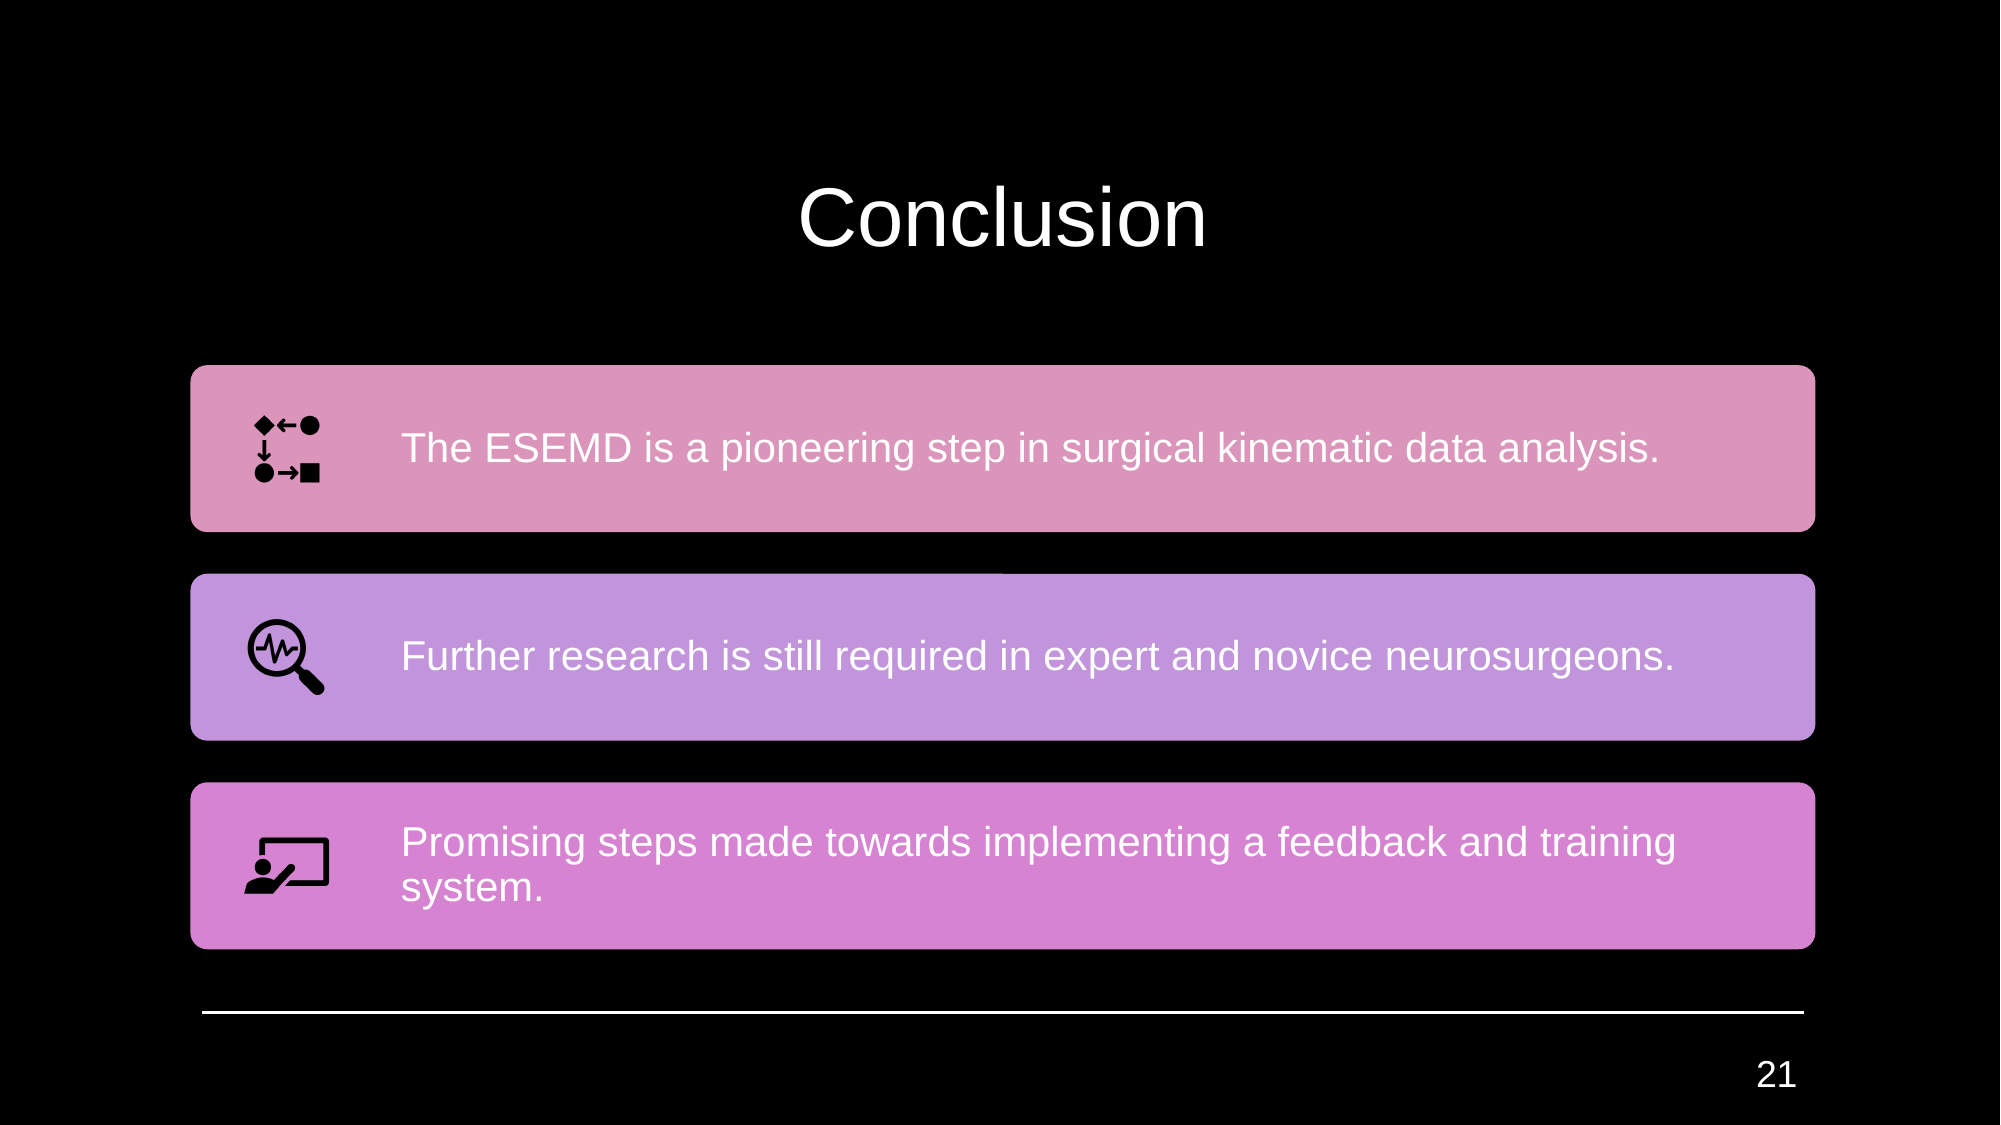

# Conclusion
The ESEMD is a pioneering step in surgical kinematic data analysis.
Further research is still required in expert and novice neurosurgeons.
Promising steps made towards implementing a feedback and training system.
21